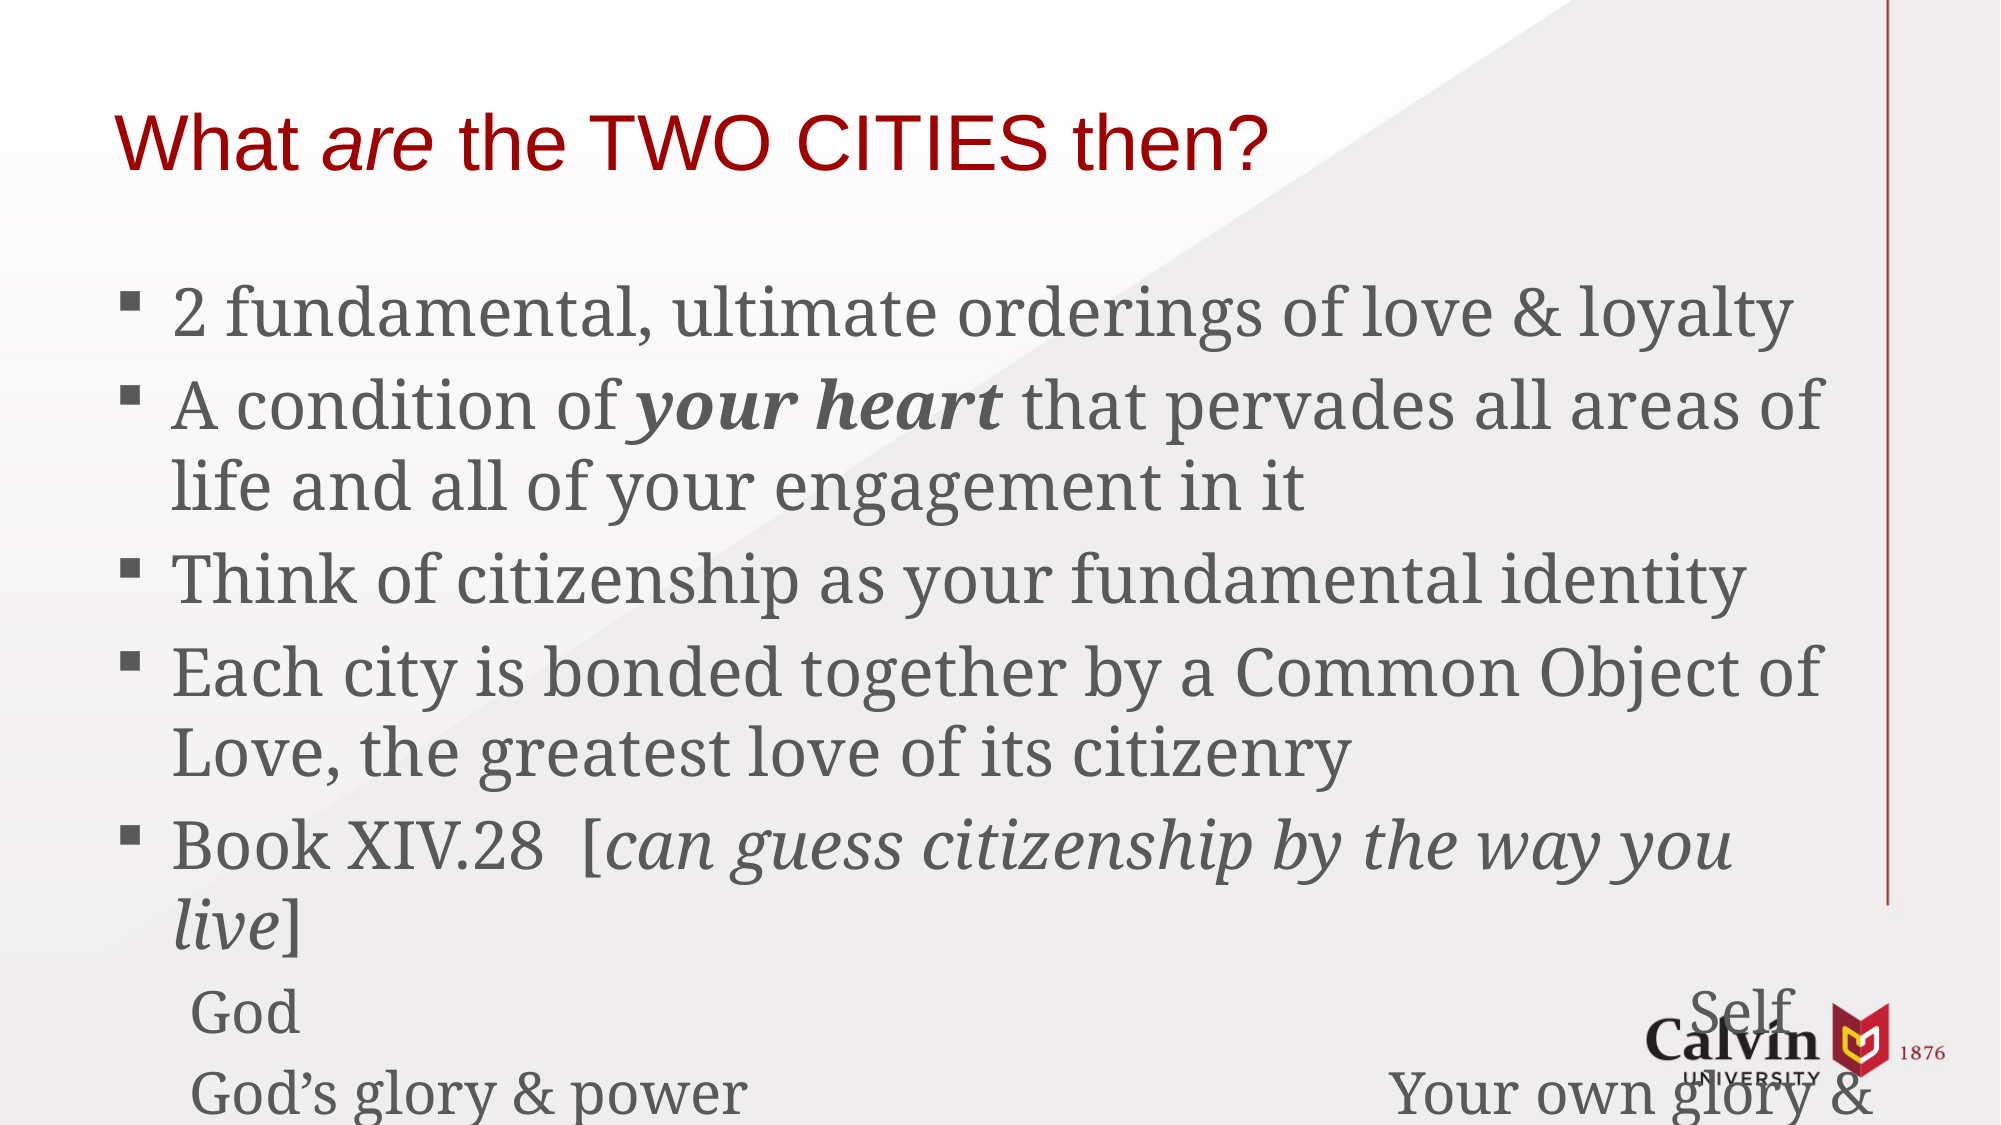

# What are the TWO CITIES then?
2 fundamental, ultimate orderings of love & loyalty
A condition of your heart that pervades all areas of life and all of your engagement in it
Think of citizenship as your fundamental identity
Each city is bonded together by a Common Object of Love, the greatest love of its citizenry
Book XIV.28  [can guess citizenship by the way you live]
God 										Self
God’s glory & power					Your own glory & power